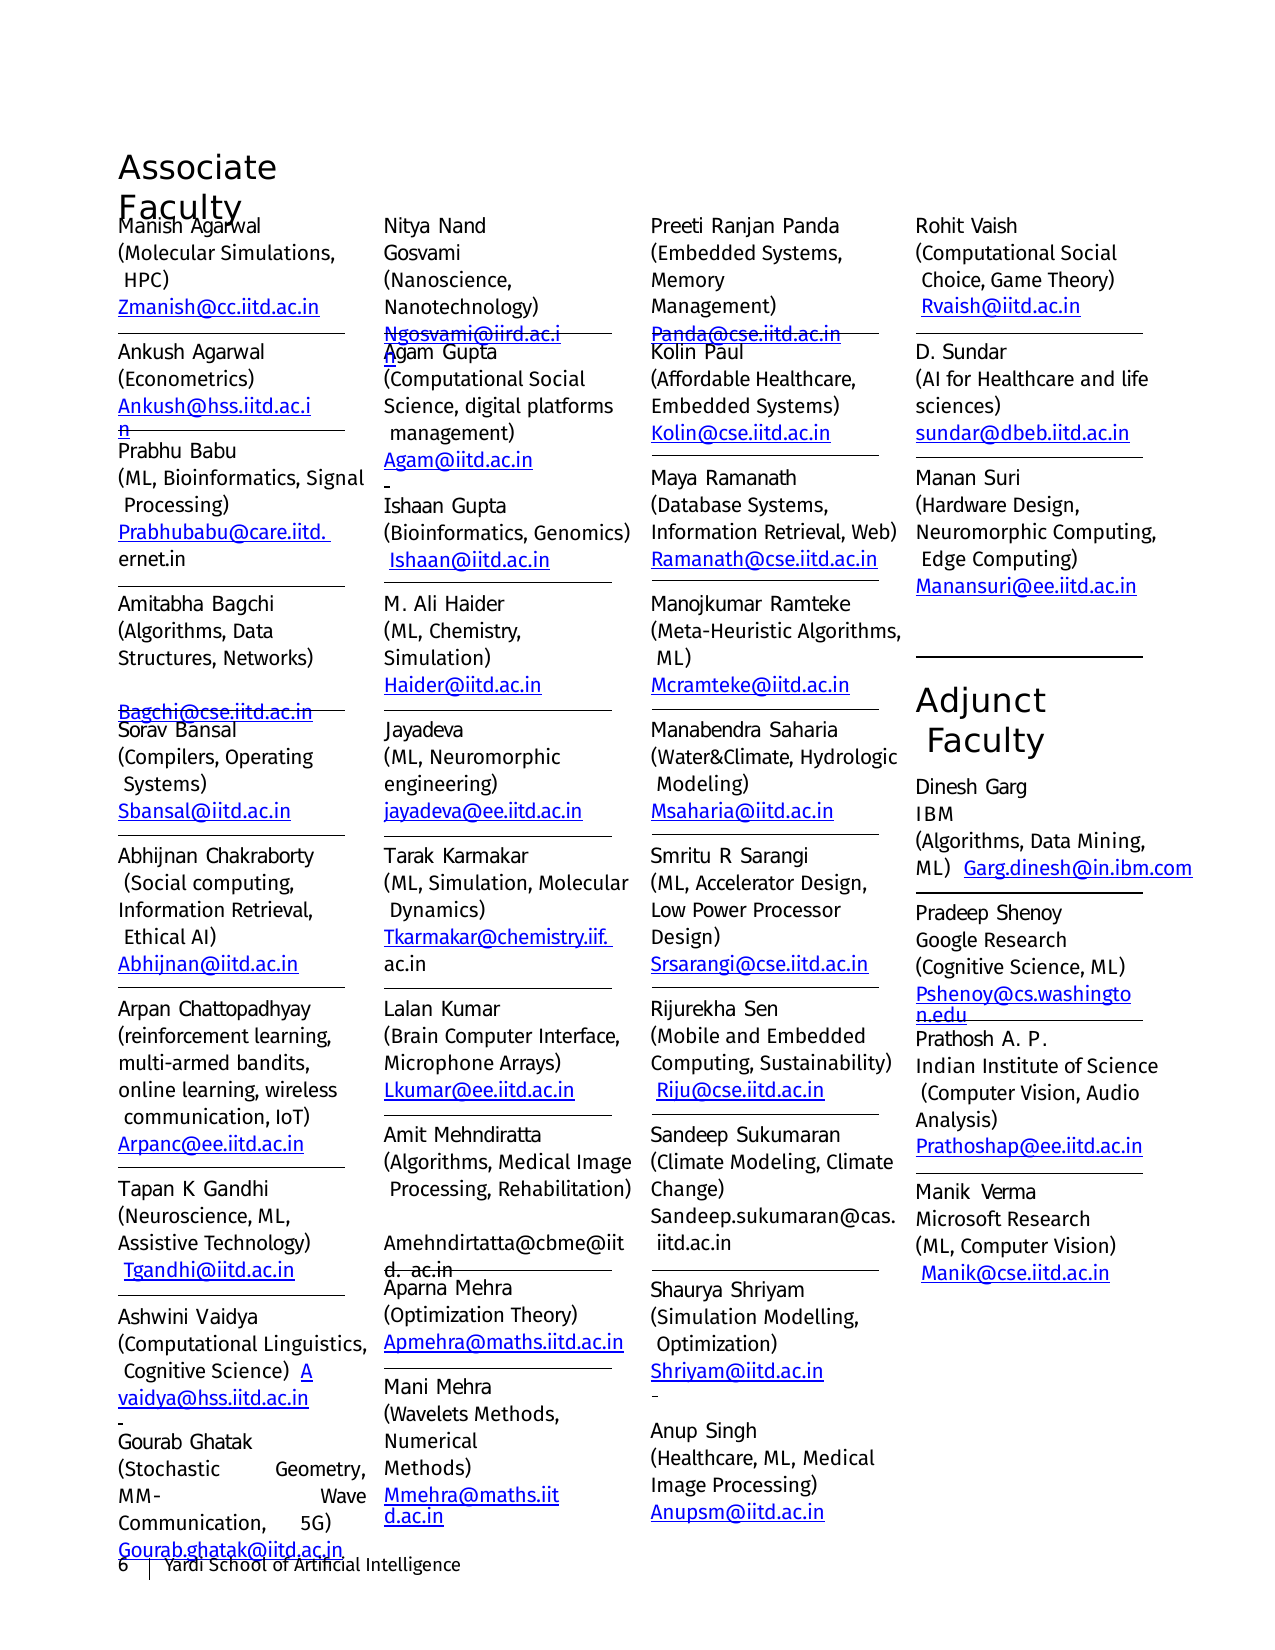

Associate Faculty
Rohit Vaish  (Computational Social  Choice, Game Theory)  Rvaish@iitd.ac.in
Preeti Ranjan Panda  (Embedded Systems,  Memory Management)  Panda@cse.iitd.ac.in
Nitya Nand Gosvami  (Nanoscience,  Nanotechnology)  Ngosvami@iird.ac.in
Manish Agarwal  (Molecular Simulations,  HPC)
Zmanish@cc.iitd.ac.in

D. Sundar
(AI for Healthcare and life  sciences)  sundar@dbeb.iitd.ac.in
Kolin Paul
(Affordable Healthcare,  Embedded Systems)  Kolin@cse.iitd.ac.in
Agam Gupta  (Computational Social  Science, digital platforms  management)  Agam@iitd.ac.in

Ishaan Gupta  (Bioinformatics, Genomics)  Ishaan@iitd.ac.in
Ankush Agarwal  (Econometrics)  Ankush@hss.iitd.ac.in

Prabhu Babu
(ML, Bioinformatics, Signal  Processing)  Prabhubabu@care.iitd.  ernet.in

Manan Suri
(Hardware Design,  Neuromorphic Computing,  Edge Computing)  Manansuri@ee.iitd.ac.in
Maya Ramanath
(Database Systems,  Information Retrieval, Web)  Ramanath@cse.iitd.ac.in

Manojkumar Ramteke  (Meta-Heuristic Algorithms,  ML)
Mcramteke@iitd.ac.in
M. Ali Haider  (ML, Chemistry,  Simulation)  Haider@iitd.ac.in
Amitabha Bagchi  (Algorithms, Data  Structures, Networks)  Bagchi@cse.iitd.ac.in

Adjunct  Faculty
Dinesh Garg
IBM
(Algorithms, Data Mining, ML)  Garg.dinesh@in.ibm.com

Manabendra Saharia  (Water&Climate, Hydrologic  Modeling)  Msaharia@iitd.ac.in
Jayadeva
(ML, Neuromorphic  engineering)  jayadeva@ee.iitd.ac.in
Sorav Bansal  (Compilers, Operating  Systems)  Sbansal@iitd.ac.in

Smritu R Sarangi
(ML, Accelerator Design,  Low Power Processor  Design)  Srsarangi@cse.iitd.ac.in
Tarak Karmakar
(ML, Simulation, Molecular  Dynamics)  Tkarmakar@chemistry.iif.  ac.in
Abhijnan Chakraborty  (Social computing,  Information Retrieval,  Ethical AI)  Abhijnan@iitd.ac.in

Pradeep Shenoy
Google Research  (Cognitive Science, ML)
Pshenoy@cs.washington.edu

Rijurekha Sen
(Mobile and Embedded  Computing, Sustainability)  Riju@cse.iitd.ac.in
Lalan Kumar
(Brain Computer Interface,  Microphone Arrays)  Lkumar@ee.iitd.ac.in
Arpan Chattopadhyay  (reinforcement learning,  multi-armed bandits,  online learning, wireless  communication, IoT)  Arpanc@ee.iitd.ac.in

Prathosh A. P.
Indian Institute of Science  (Computer Vision, Audio  Analysis)  Prathoshap@ee.iitd.ac.in

Sandeep Sukumaran  (Climate Modeling, Climate  Change)  Sandeep.sukumaran@cas.  iitd.ac.in
Amit Mehndiratta  (Algorithms, Medical Image  Processing, Rehabilitation)  Amehndirtatta@cbme@iitd.  ac.in

Tapan K Gandhi  (Neuroscience, ML,  Assistive Technology)  Tgandhi@iitd.ac.in

Manik Verma  Microsoft Research  (ML, Computer Vision)  Manik@cse.iitd.ac.in

Shaurya Shriyam  (Simulation Modelling,  Optimization)  Shriyam@iitd.ac.in

Anup Singh
(Healthcare, ML, Medical  Image Processing)  Anupsm@iitd.ac.in
Aparna Mehra  (Optimization Theory)  Apmehra@maths.iitd.ac.in

Ashwini Vaidya  (Computational Linguistics,  Cognitive Science)  Avaidya@hss.iitd.ac.in

Gourab Ghatak
(Stochastic Geometry, MM-  Wave Communication, 5G)  Gourab.ghatak@iitd.ac.in

Mani Mehra  (Wavelets Methods,  Numerical Methods)
Mmehra@maths.iitd.ac.in
6	Yardi School of Artificial Intelligence